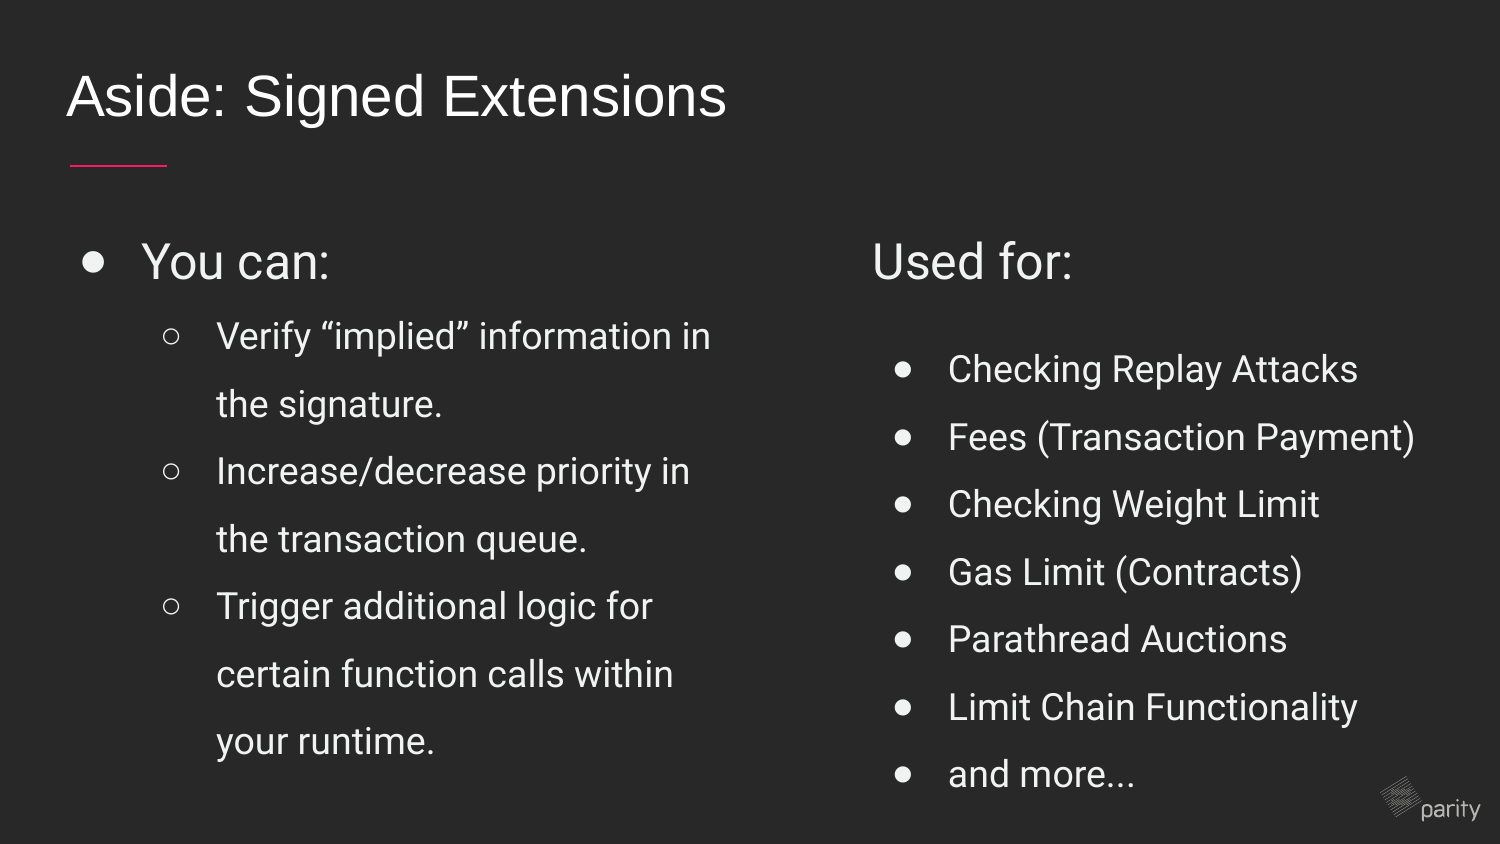

# Aside: Signed Extensions
You can:
Verify “implied” information in the signature.
Increase/decrease priority in the transaction queue.
Trigger additional logic for certain function calls within your runtime.
Used for:
Checking Replay Attacks
Fees (Transaction Payment)
Checking Weight Limit
Gas Limit (Contracts)
Parathread Auctions
Limit Chain Functionality
and more...